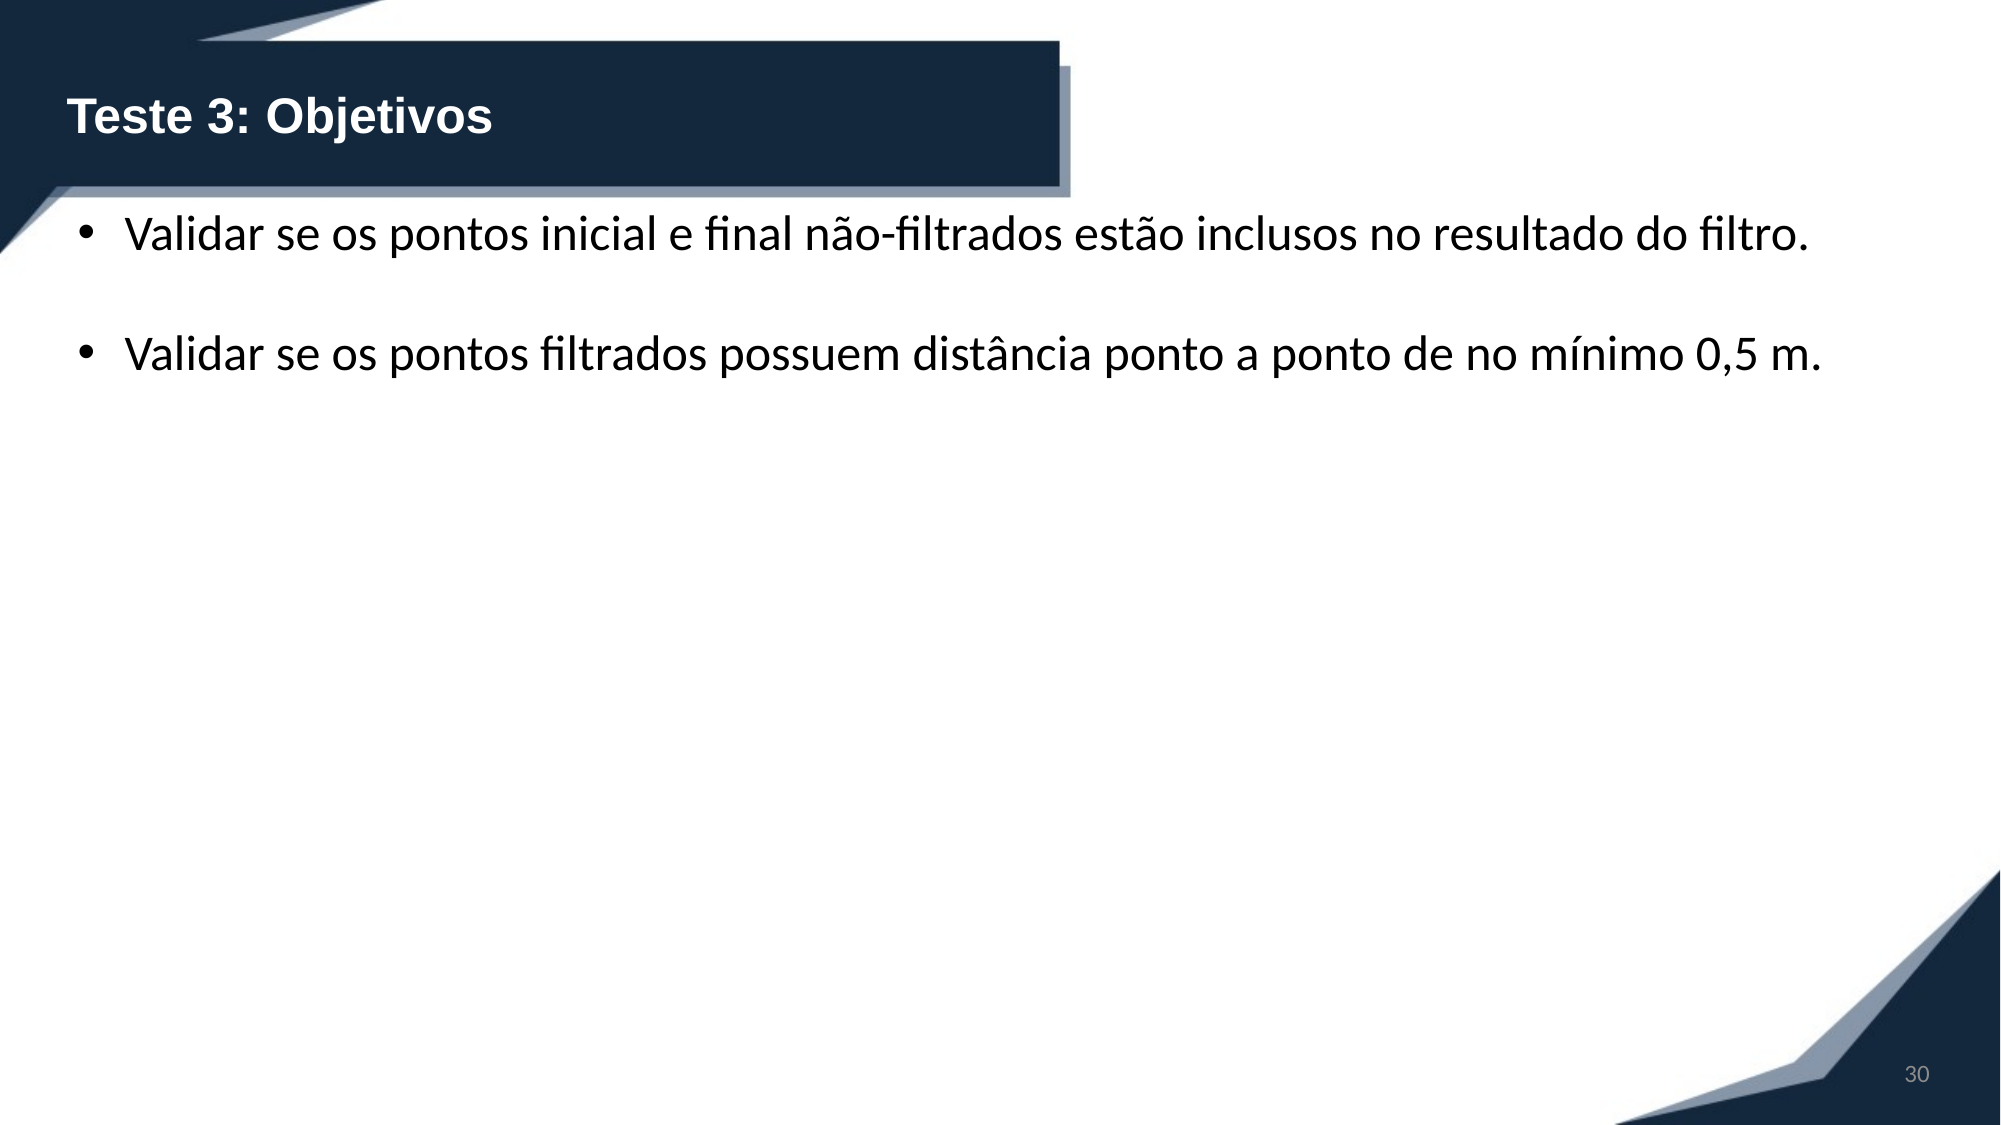

Teste 3: Objetivos
Validar se os pontos inicial e final não-filtrados estão inclusos no resultado do filtro.

Validar se os pontos filtrados possuem distância ponto a ponto de no mínimo 0,5 m.
30